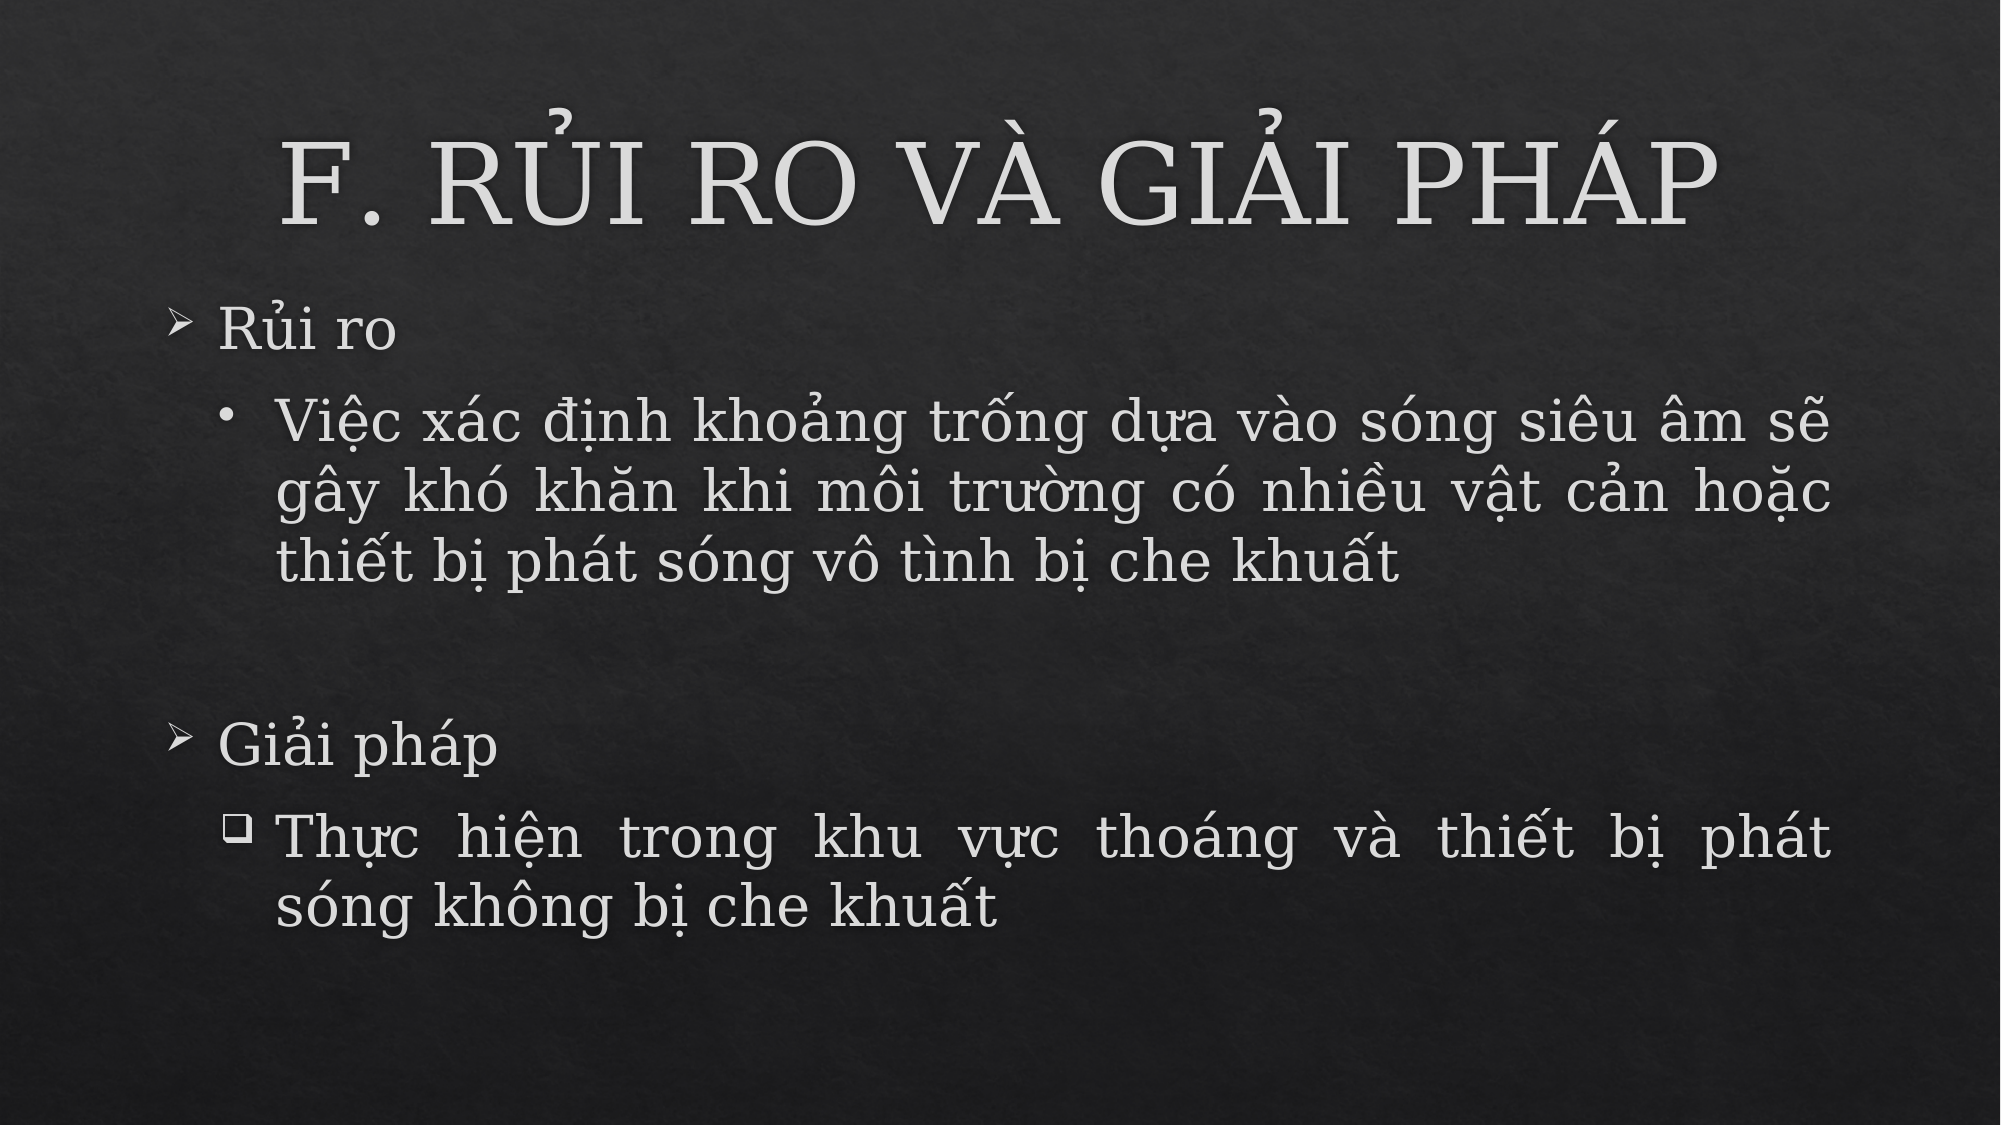

# F. RỦI RO VÀ GIẢI PHÁP
Rủi ro
Việc xác định khoảng trống dựa vào sóng siêu âm sẽ gây khó khăn khi môi trường có nhiều vật cản hoặc thiết bị phát sóng vô tình bị che khuất

Giải pháp
Thực hiện trong khu vực thoáng và thiết bị phát sóng không bị che khuất